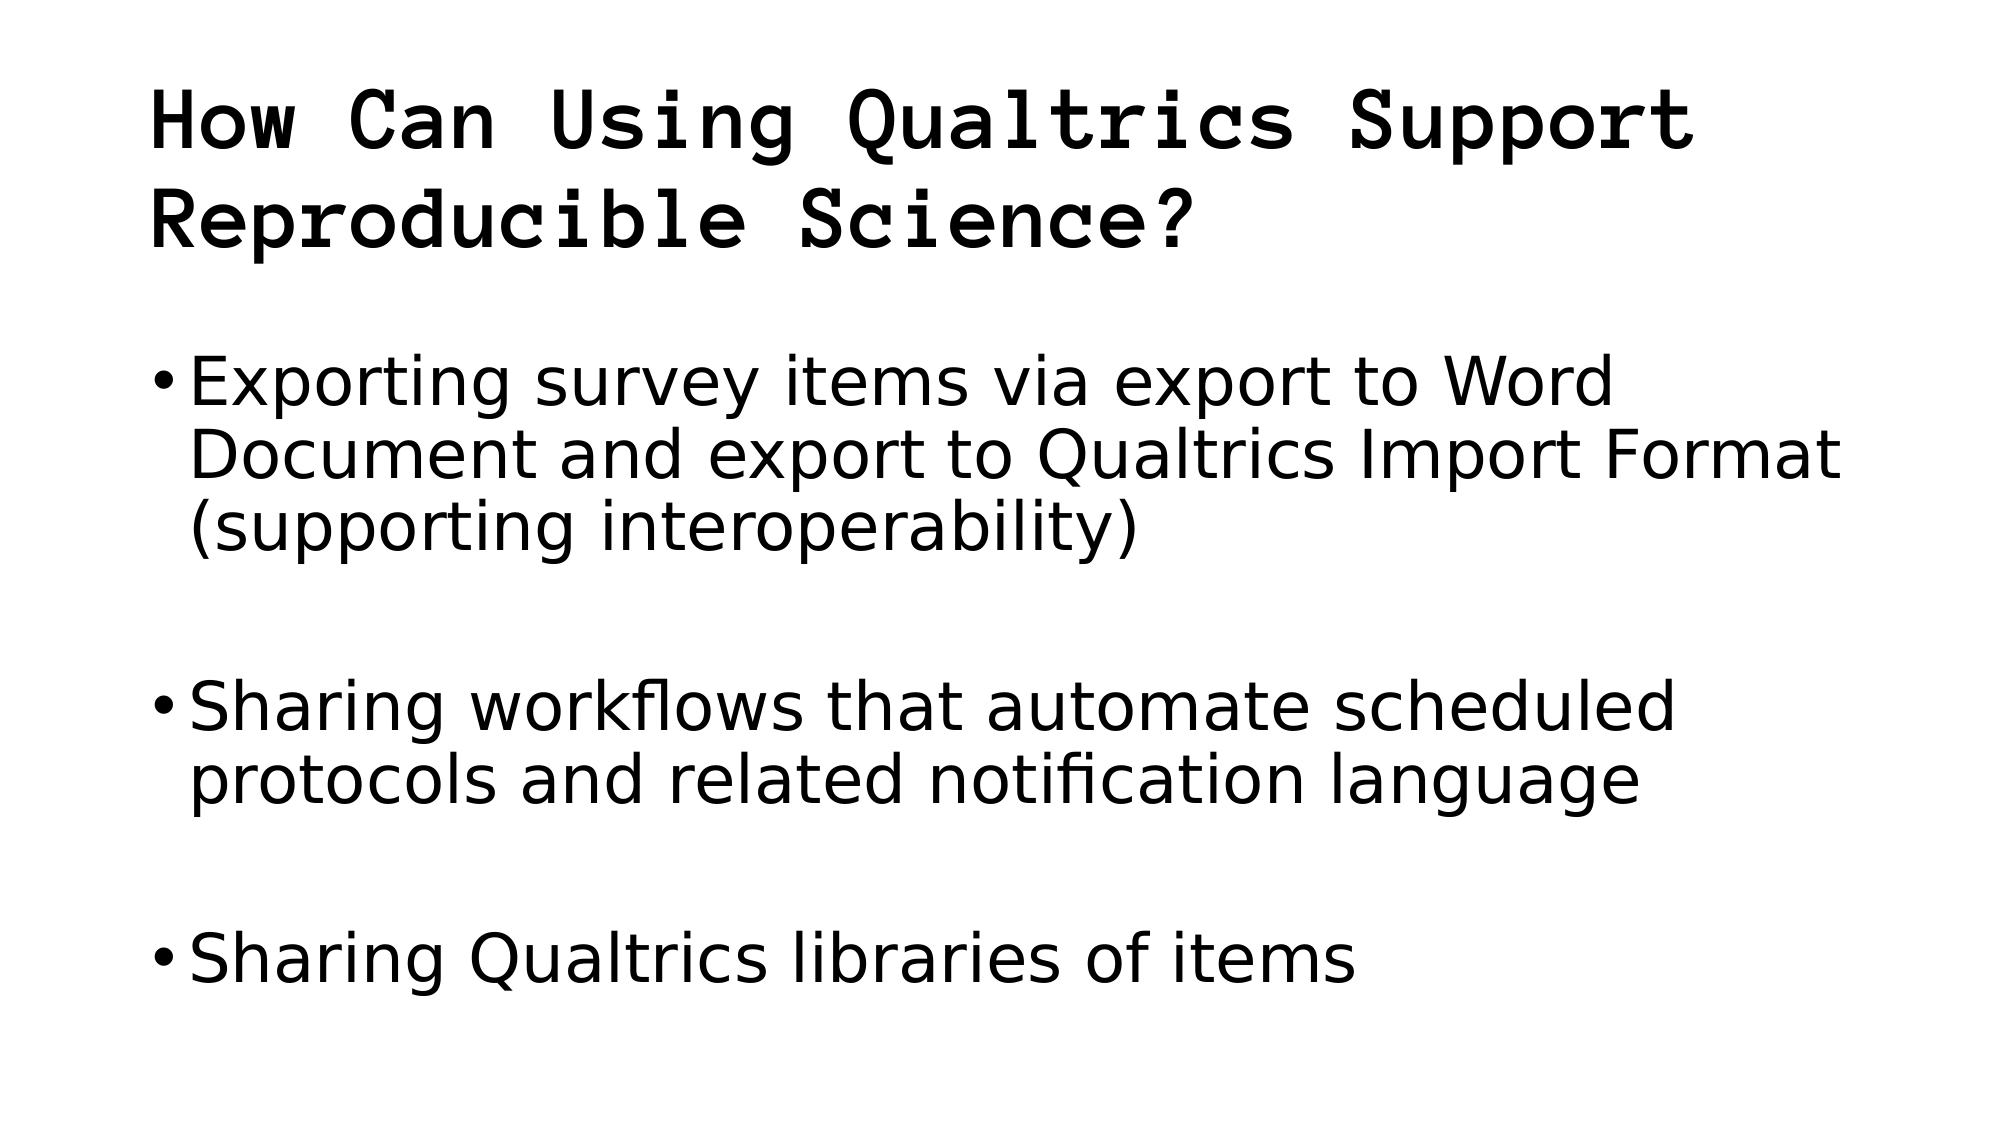

# How Can Using Qualtrics Support Reproducible Science?
Exporting survey items via export to Word Document and export to Qualtrics Import Format (supporting interoperability)

Sharing workflows that automate scheduled protocols and related notification language

Sharing Qualtrics libraries of items